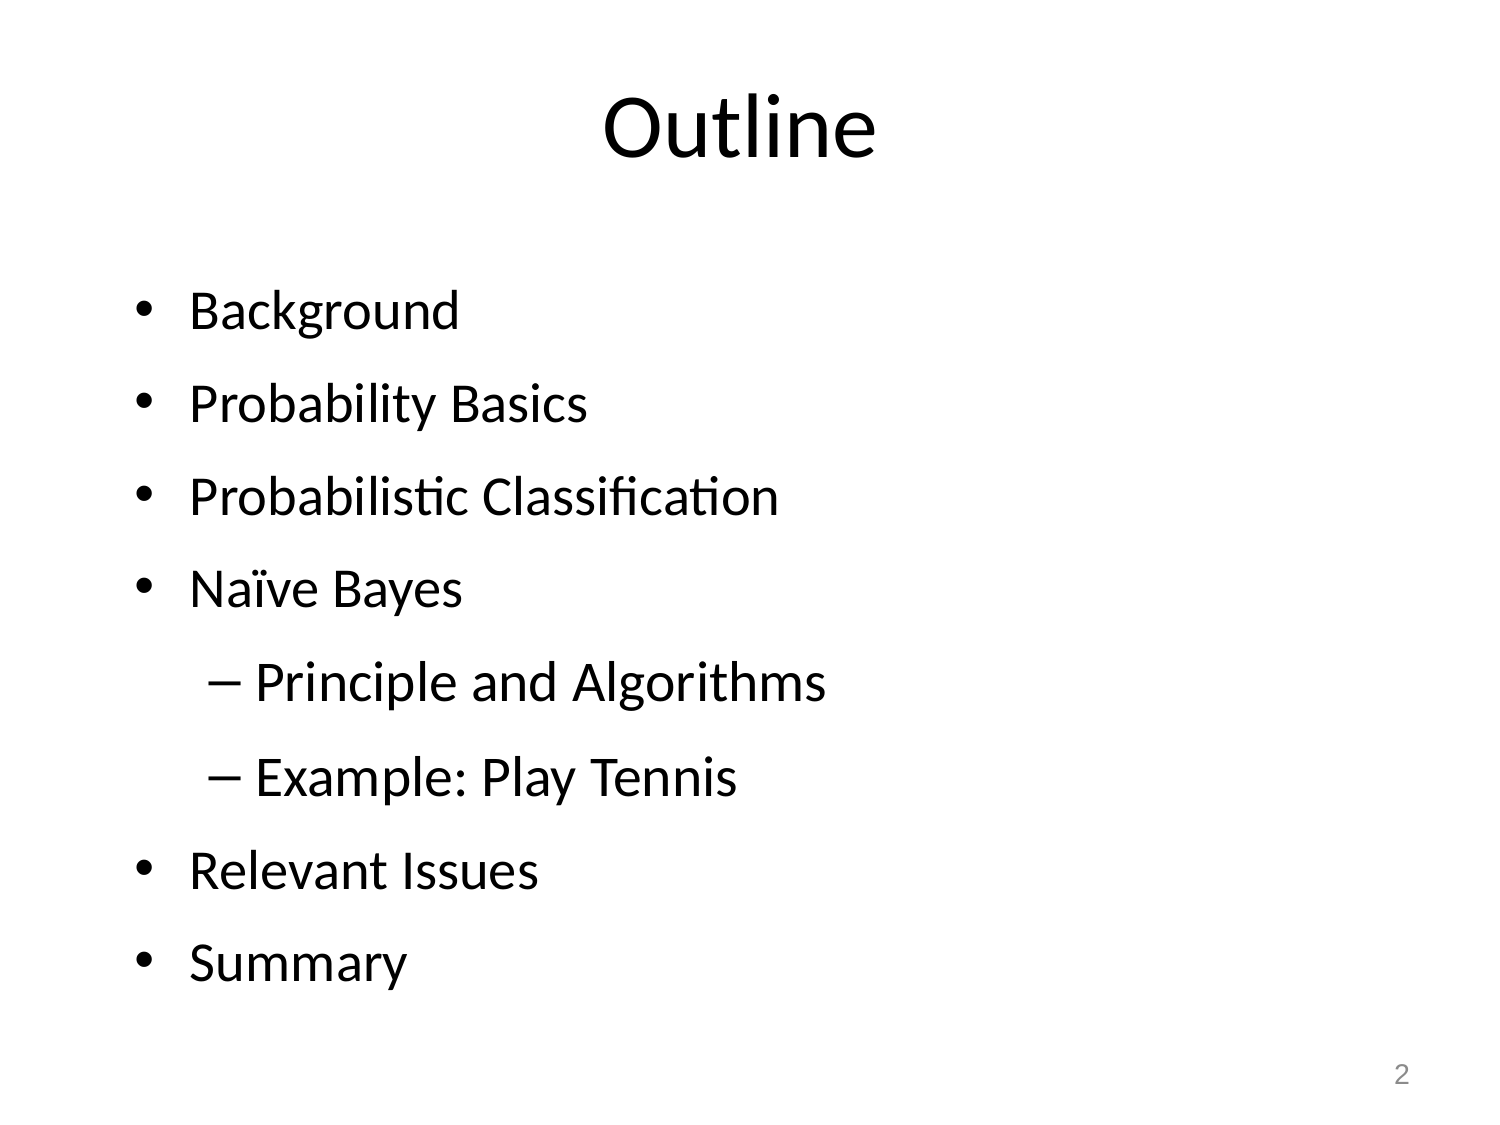

# Outline
Background
Probability Basics
Probabilistic Classification
Naïve Bayes
Principle and Algorithms
Example: Play Tennis
Relevant Issues
Summary

2